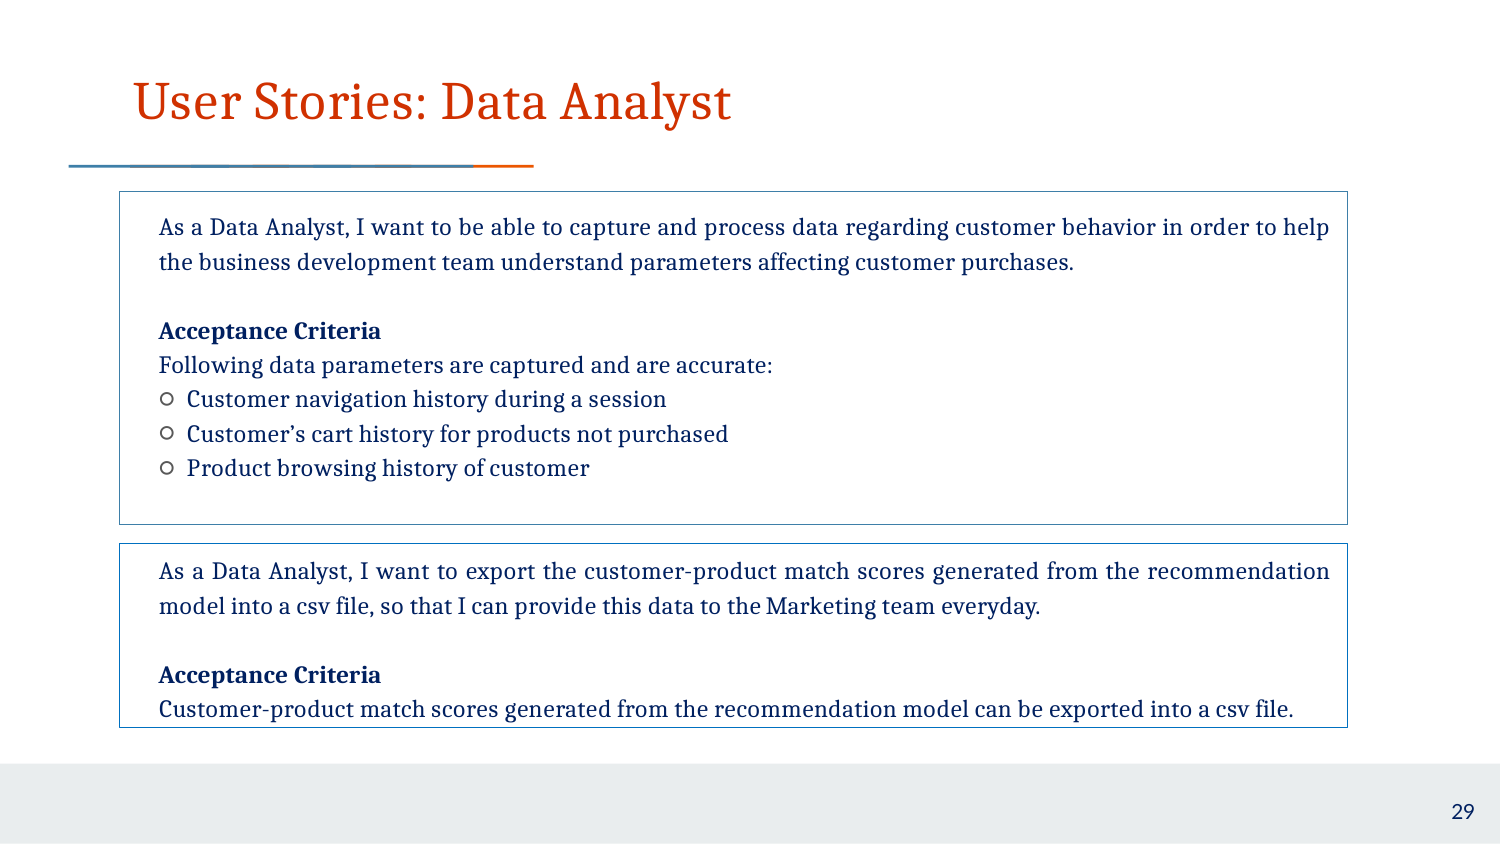

# User Stories: Data Analyst
As a Data Analyst, I want to be able to capture and process data regarding customer behavior in order to help the business development team understand parameters affecting customer purchases.

Acceptance Criteria
Following data parameters are captured and are accurate:
Customer navigation history during a session
Customer’s cart history for products not purchased
Product browsing history of customer

As a Data Analyst, I want to export the customer-product match scores generated from the recommendation model into a csv file, so that I can provide this data to the Marketing team everyday.

Acceptance Criteria
Customer-product match scores generated from the recommendation model can be exported into a csv file.

29